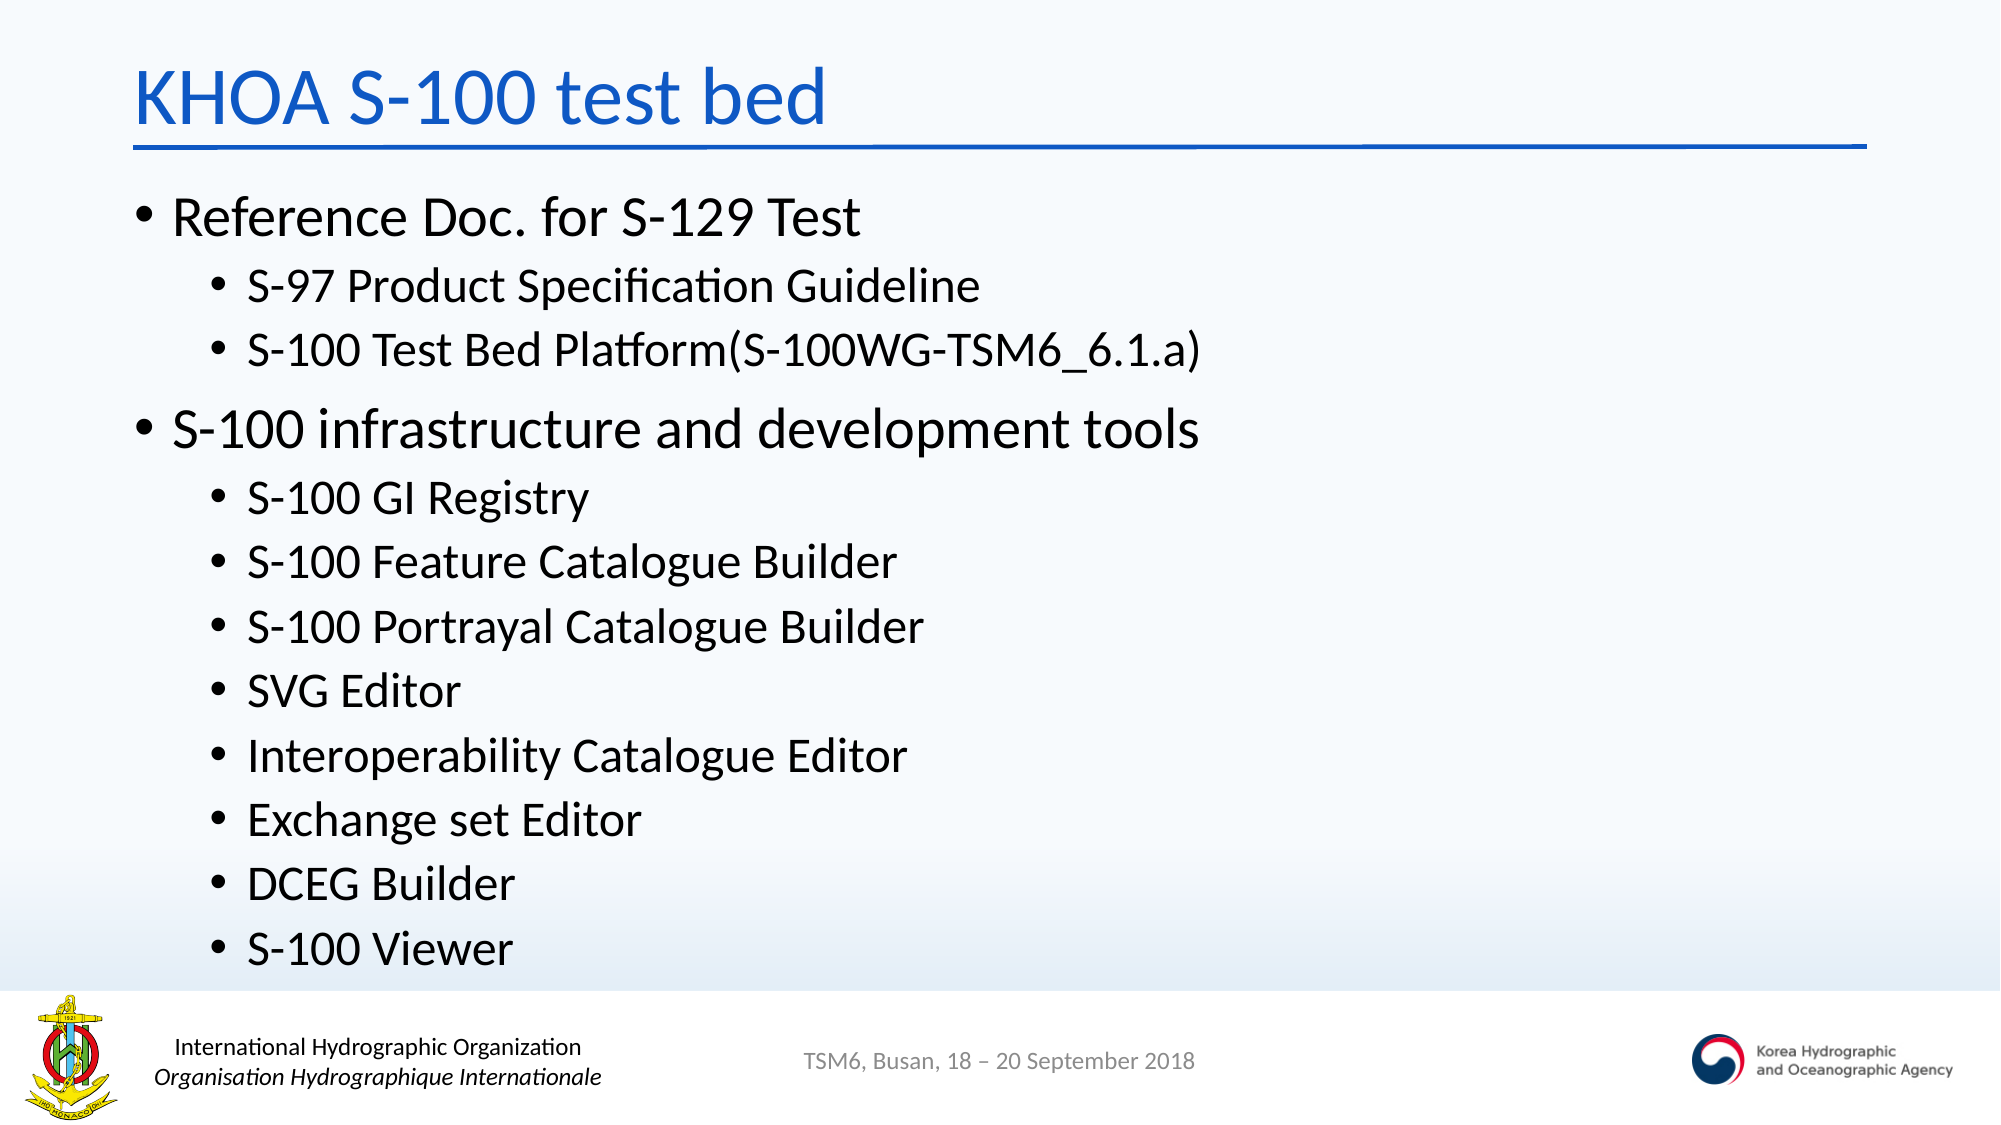

# KHOA S-100 test bed
Reference Doc. for S-129 Test
S-97 Product Specification Guideline
S-100 Test Bed Platform(S-100WG-TSM6_6.1.a)
S-100 infrastructure and development tools
S-100 GI Registry
S-100 Feature Catalogue Builder
S-100 Portrayal Catalogue Builder
SVG Editor
Interoperability Catalogue Editor
Exchange set Editor
DCEG Builder
S-100 Viewer

TSM6, Busan, 18 – 20 September 2018